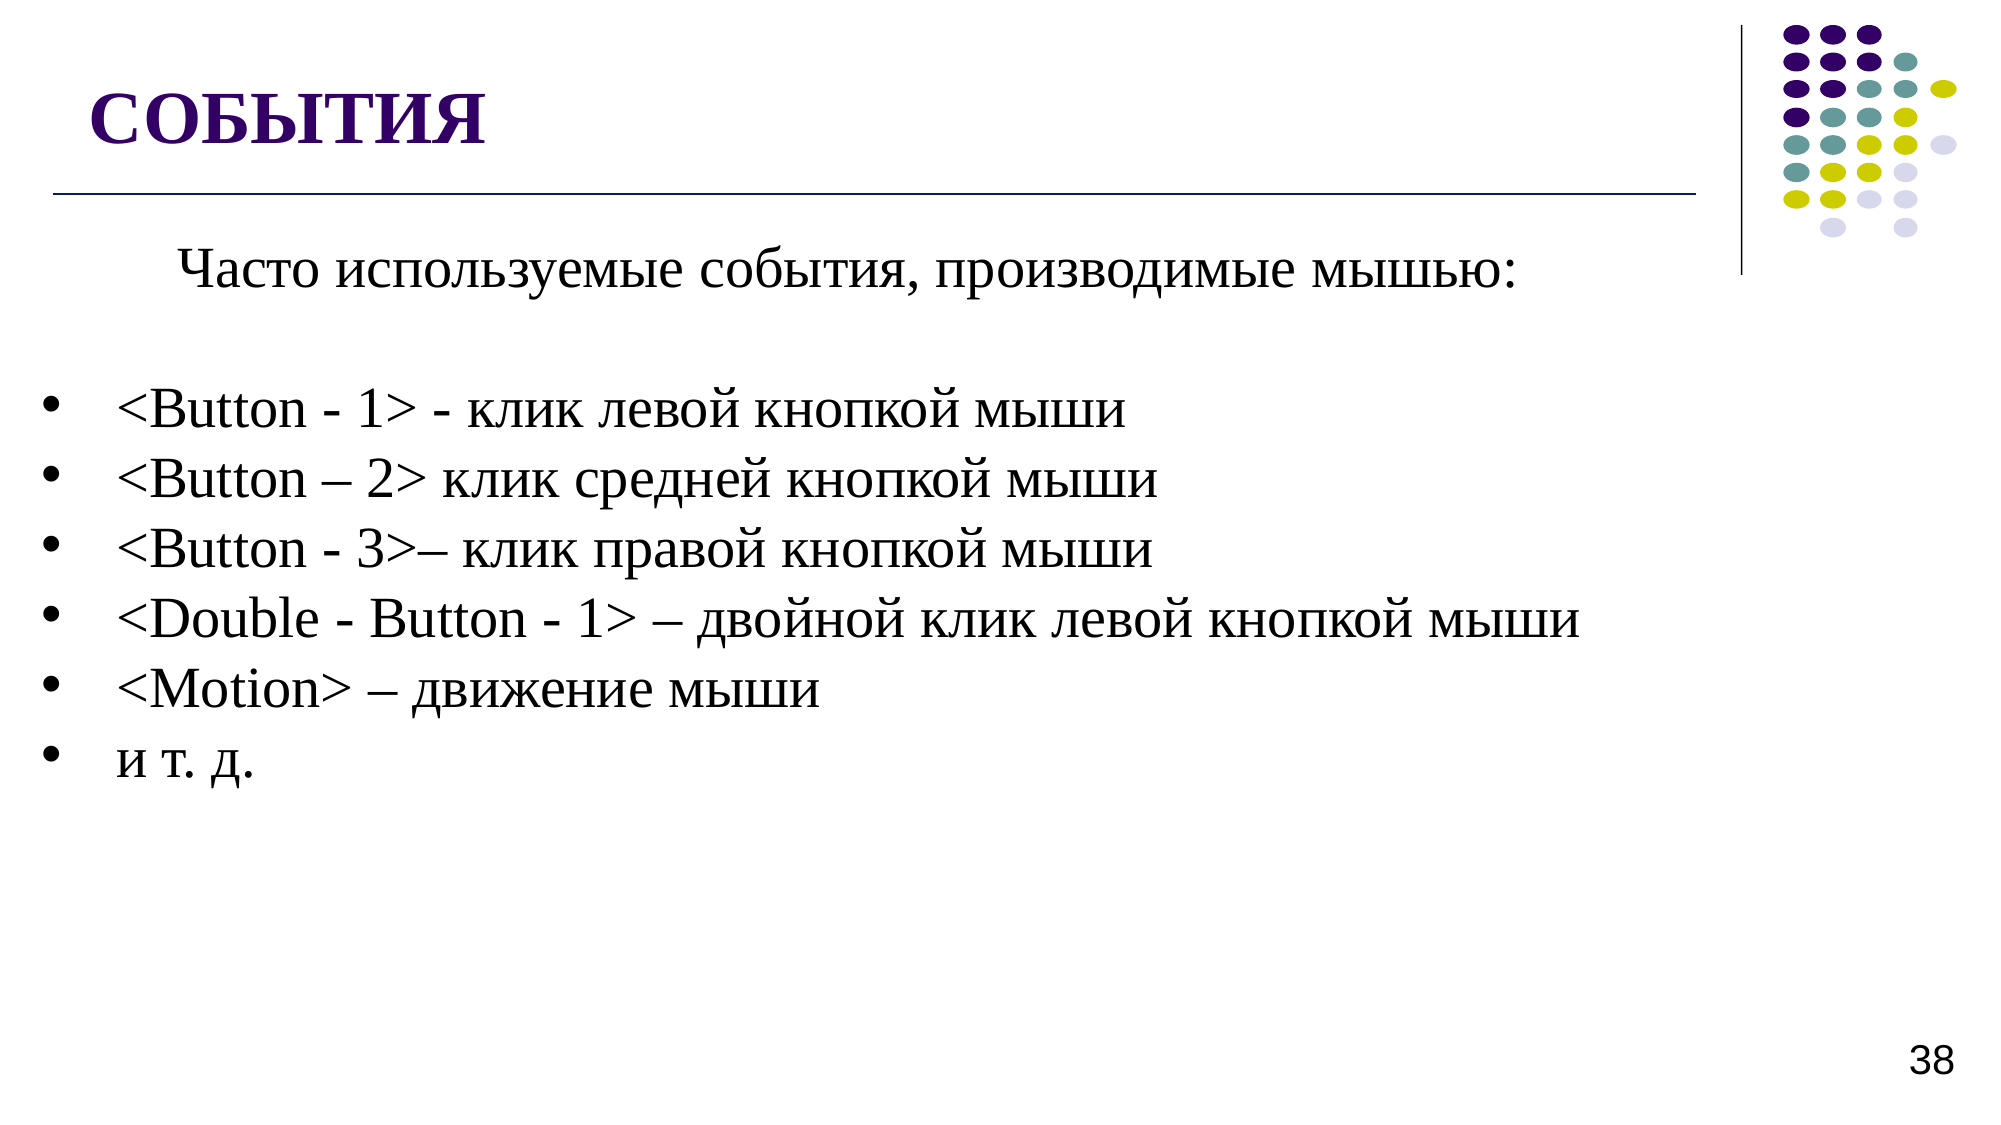

# СОБЫТИЯ
Часто используемые события, производимые мышью:

<Button - 1> - клик левой кнопкой мыши
<Button – 2> клик средней кнопкой мыши
<Button - 3>– клик правой кнопкой мыши
<Double - Button - 1> – двойной клик левой кнопкой мыши
<Motion> – движение мыши
и т. д.
38